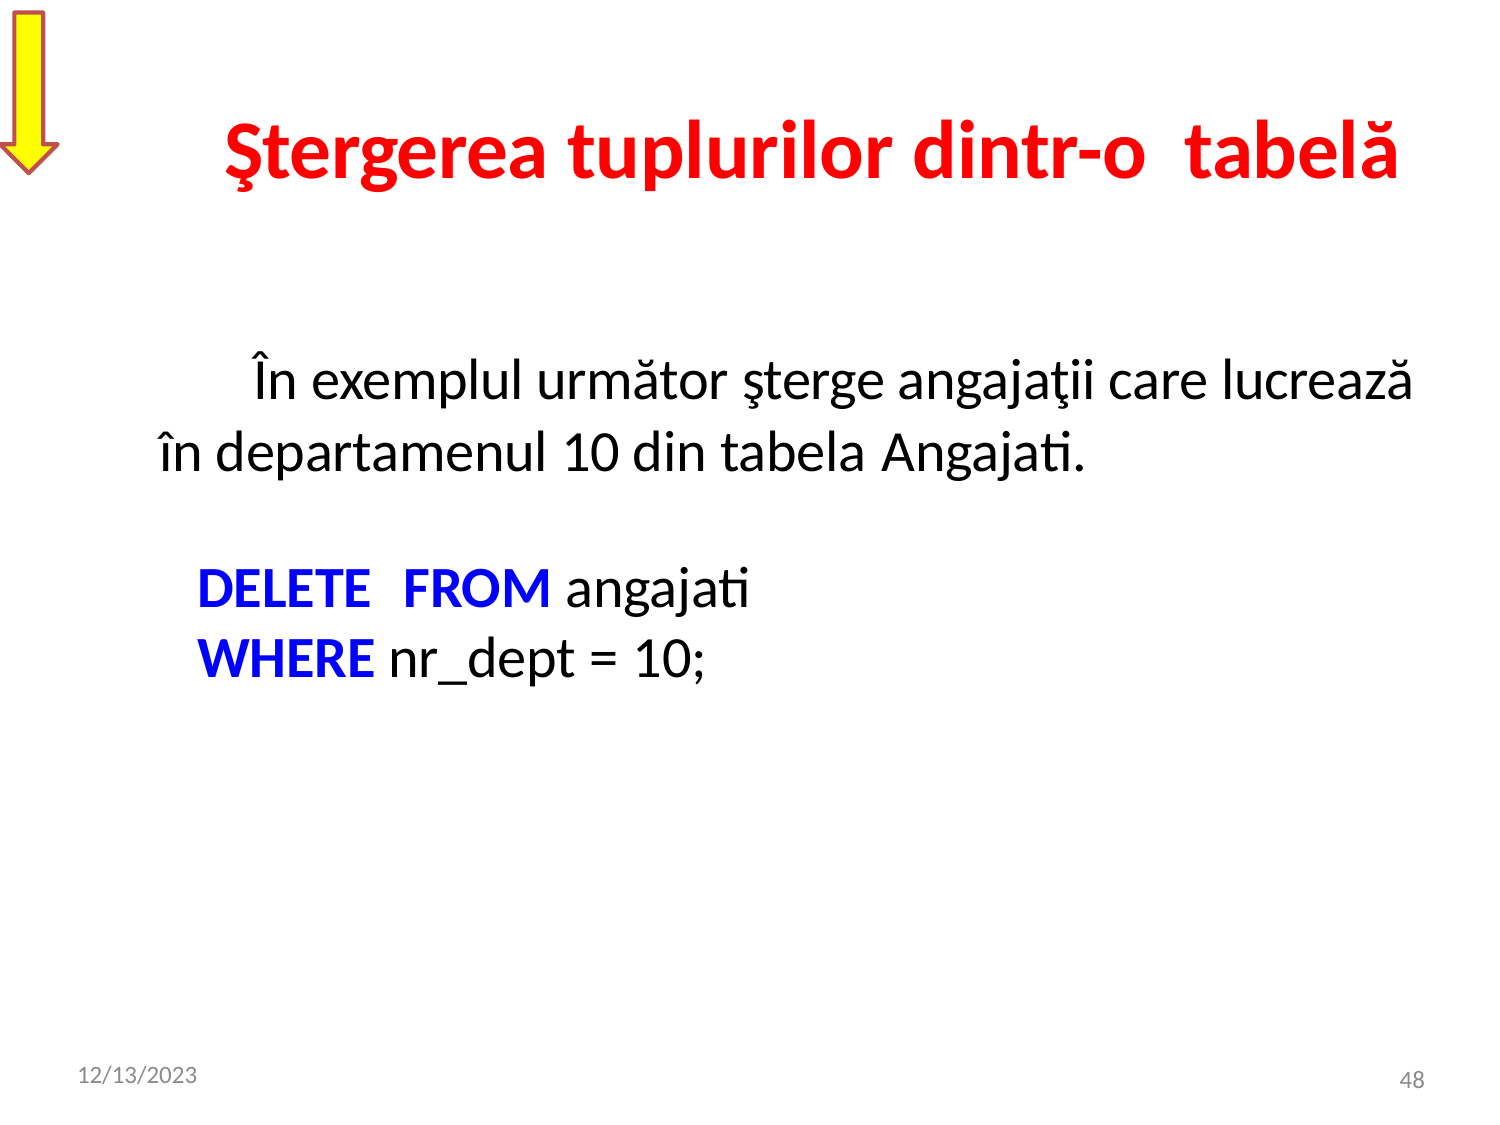

# Ştergerea tuplurilor dintr-o  tabelă
În exemplul următor şterge angajaţii care lucrează  în departamenul 10 din tabela Angajati.

DELETE	FROM angajati
WHERE nr_dept = 10;
12/13/2023
48